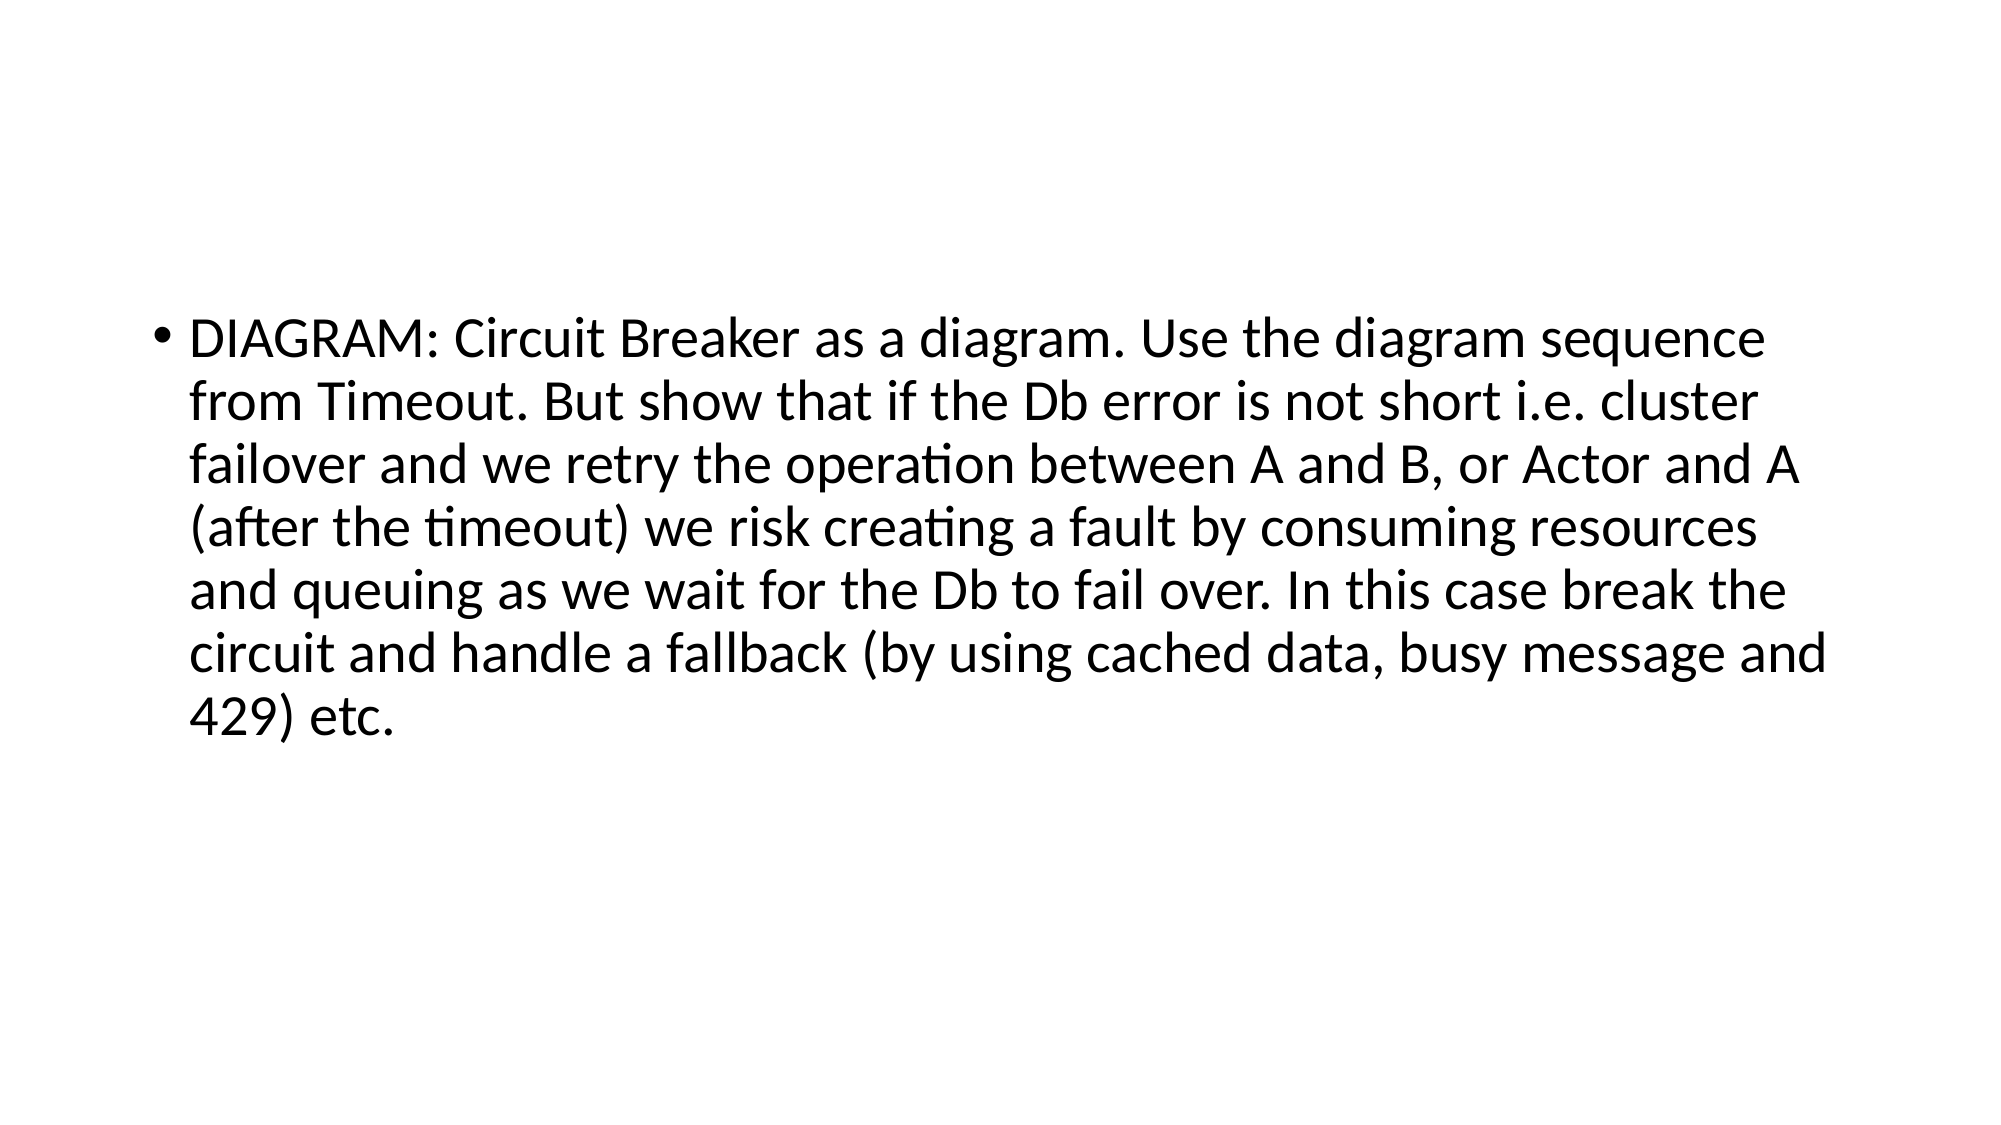

DIAGRAM: Circuit Breaker as a diagram. Use the diagram sequence from Timeout. But show that if the Db error is not short i.e. cluster failover and we retry the operation between A and B, or Actor and A (after the timeout) we risk creating a fault by consuming resources and queuing as we wait for the Db to fail over. In this case break the circuit and handle a fallback (by using cached data, busy message and 429) etc.